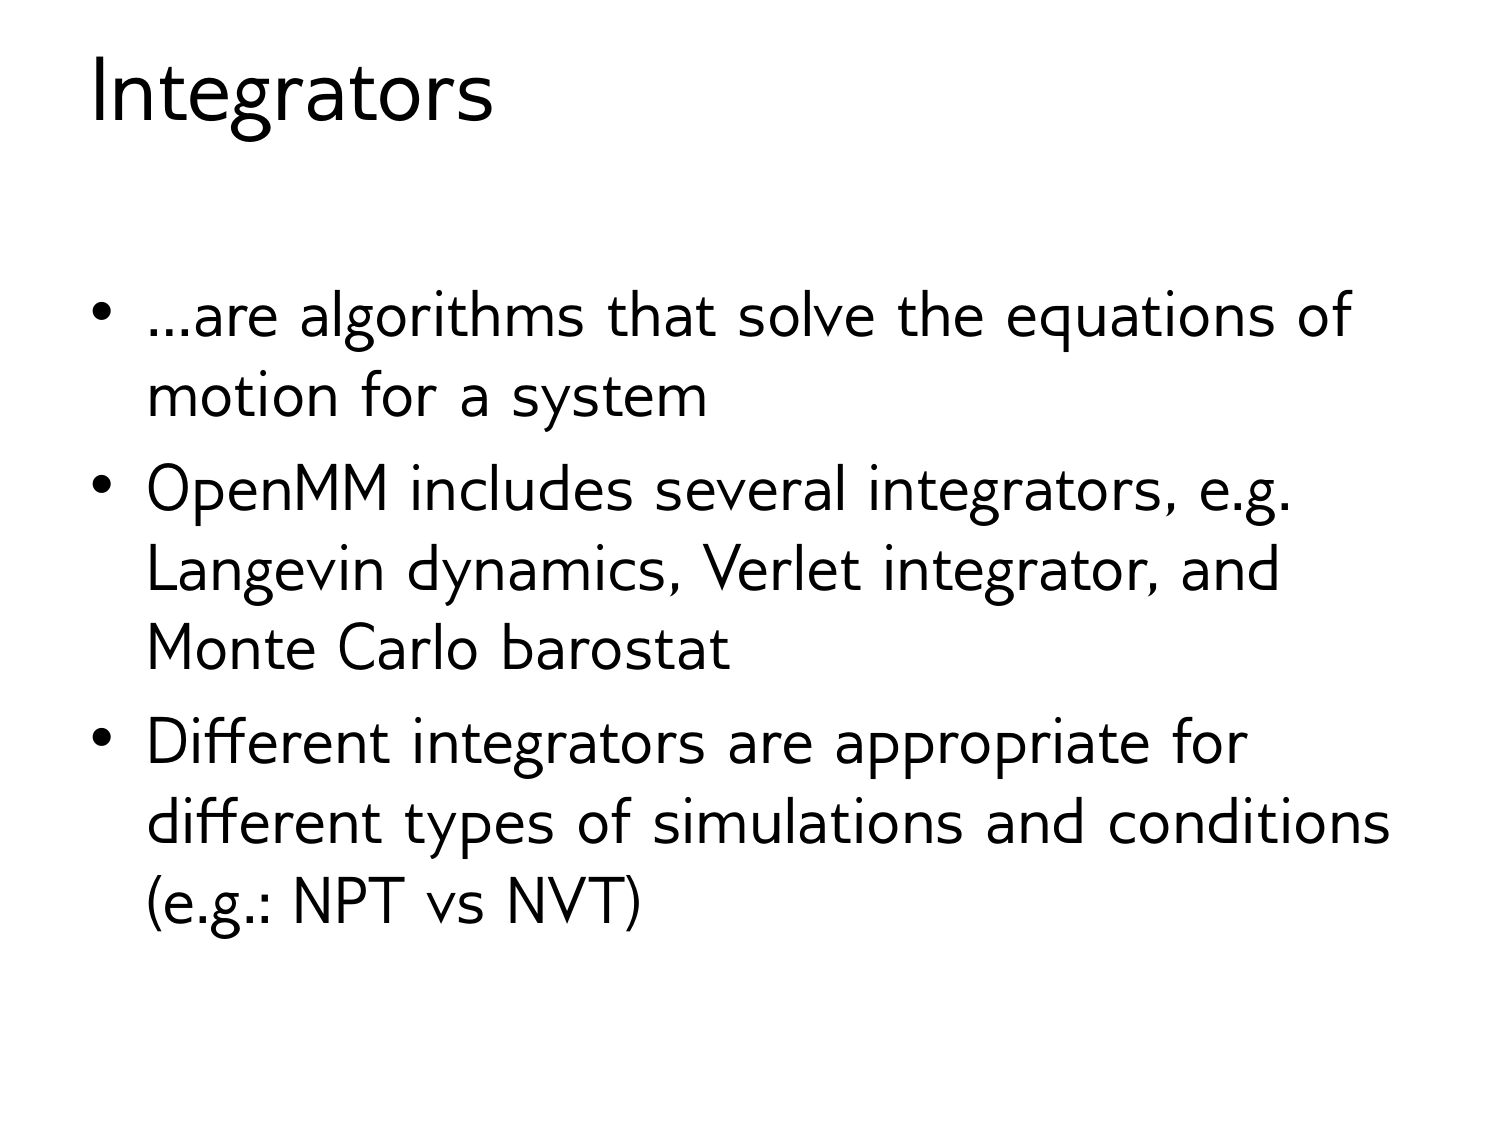

# Integrators
…are algorithms that solve the equations of motion for a system
OpenMM includes several integrators, e.g. Langevin dynamics, Verlet integrator, and Monte Carlo barostat
Different integrators are appropriate for different types of simulations and conditions (e.g.: NPT vs NVT)